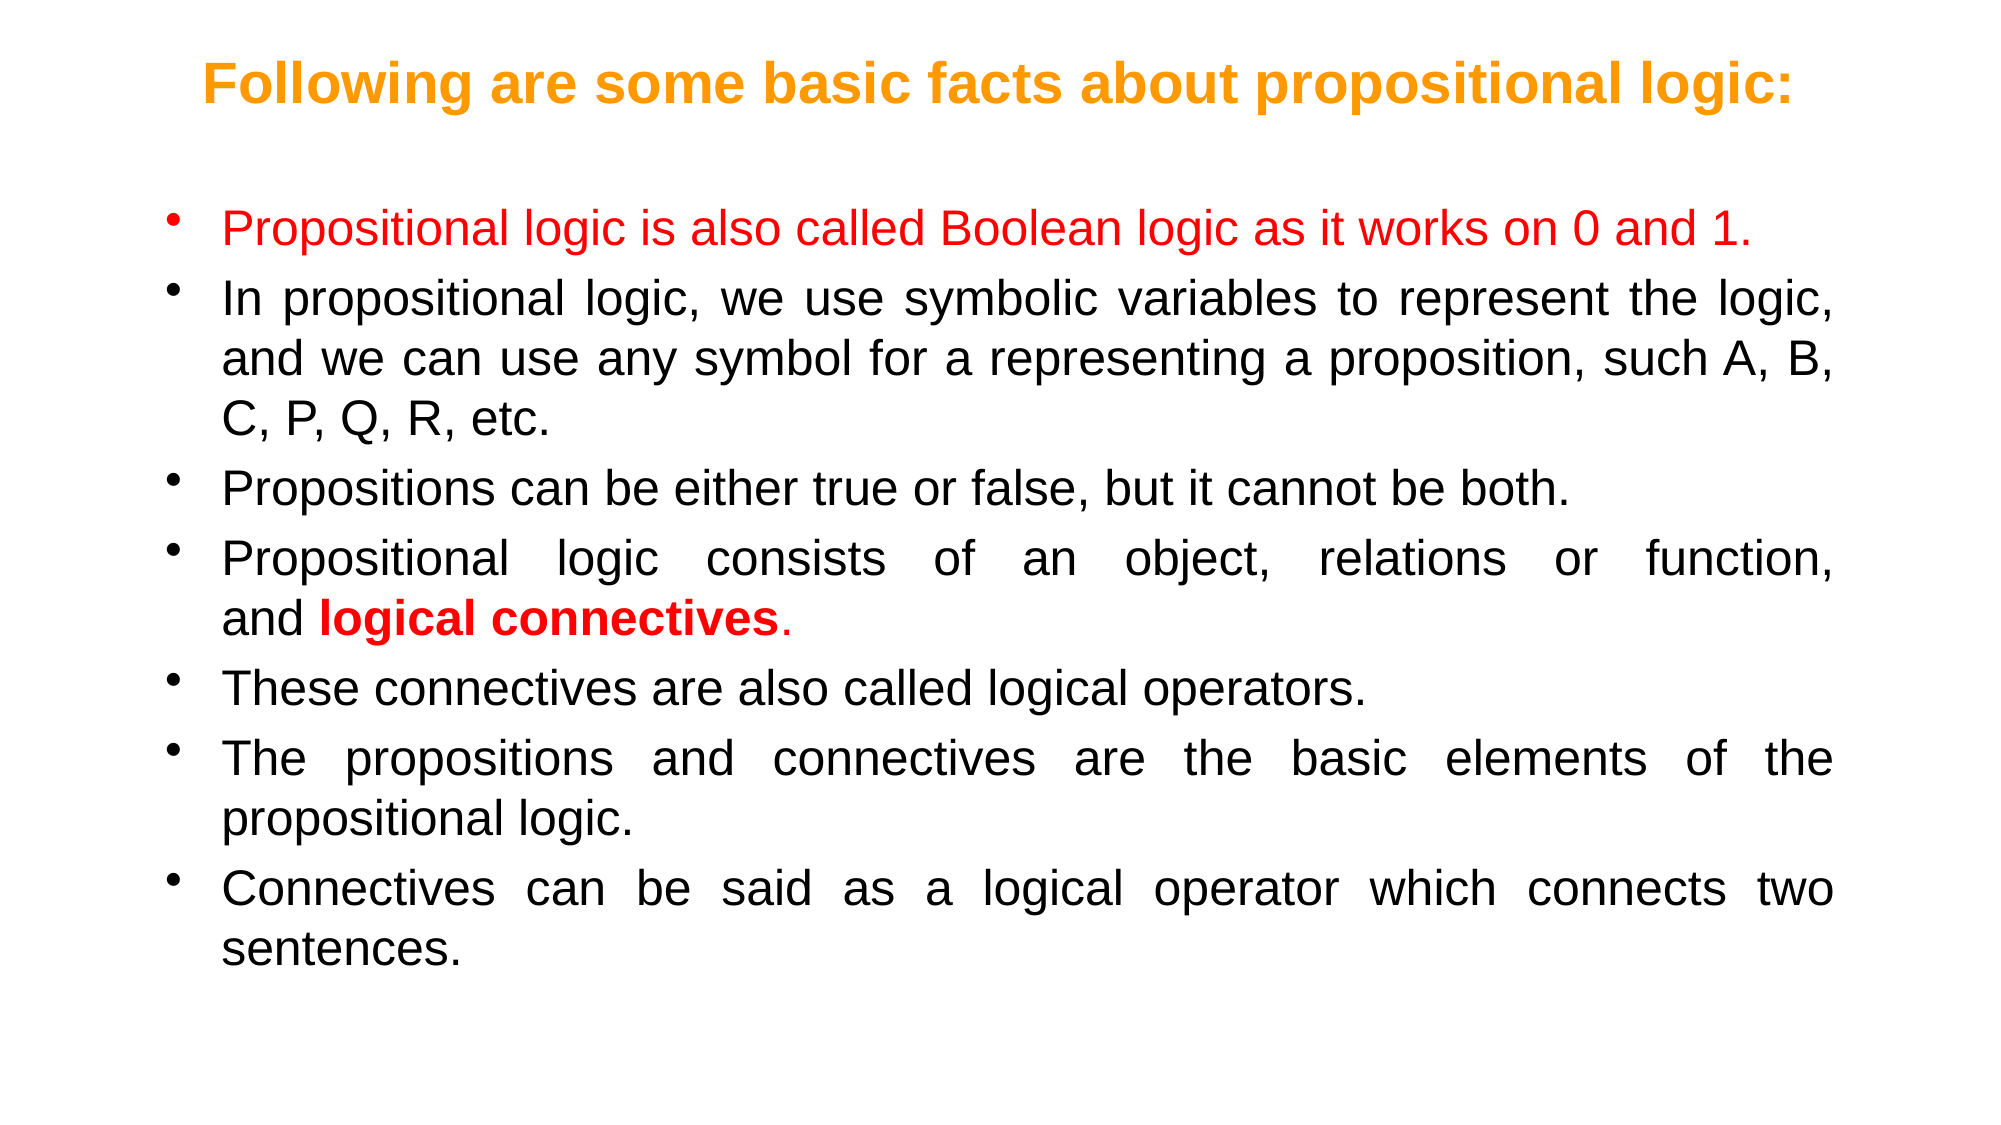

# Following are some basic facts about propositional logic:
Propositional logic is also called Boolean logic as it works on 0 and 1.
In propositional logic, we use symbolic variables to represent the logic, and we can use any symbol for a representing a proposition, such A, B, C, P, Q, R, etc.
Propositions can be either true or false, but it cannot be both.
Propositional logic consists of an object, relations or function, and logical connectives.
These connectives are also called logical operators.
The propositions and connectives are the basic elements of the propositional logic.
Connectives can be said as a logical operator which connects two sentences.